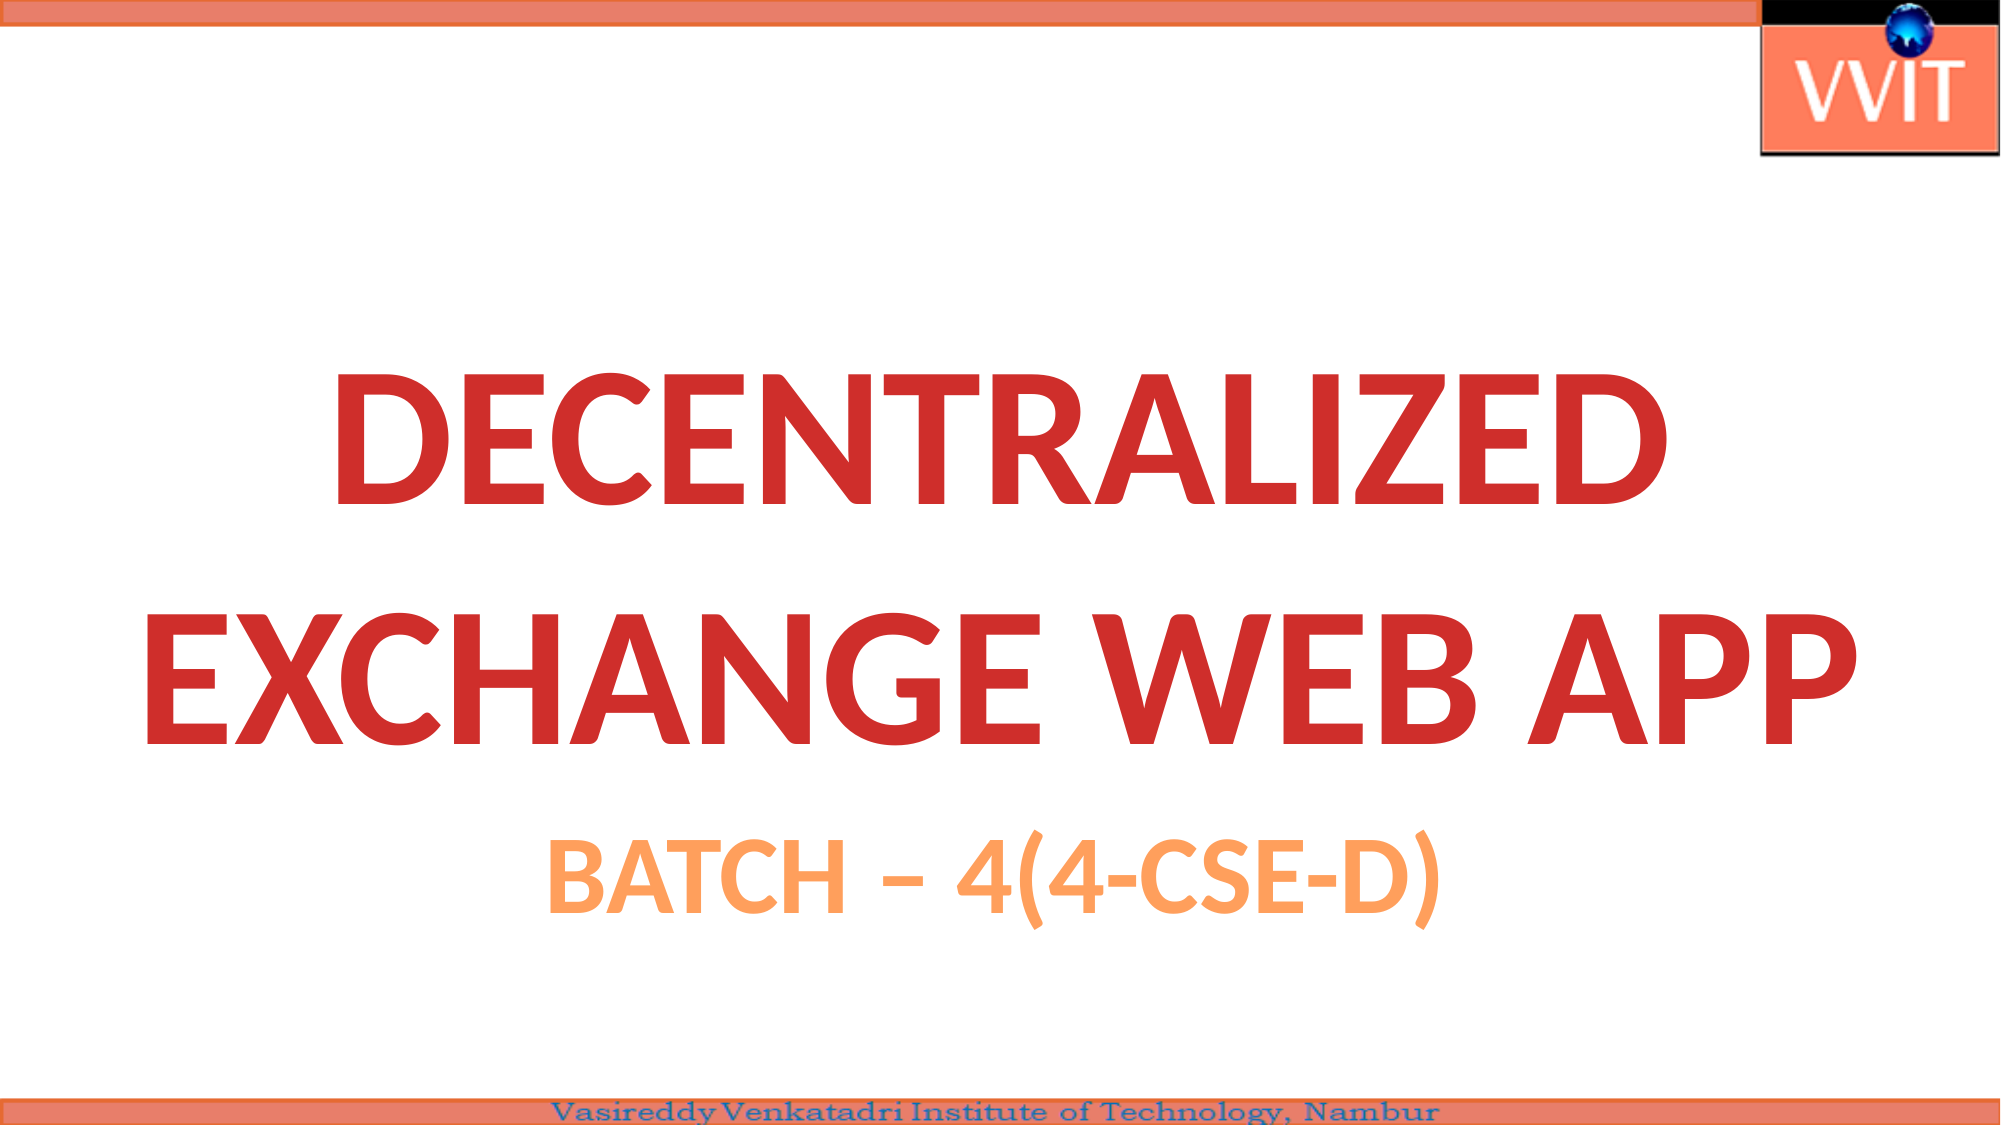

DECENTRALIZED EXCHANGE WEB APP

BATCH – 4(4-CSE-D)